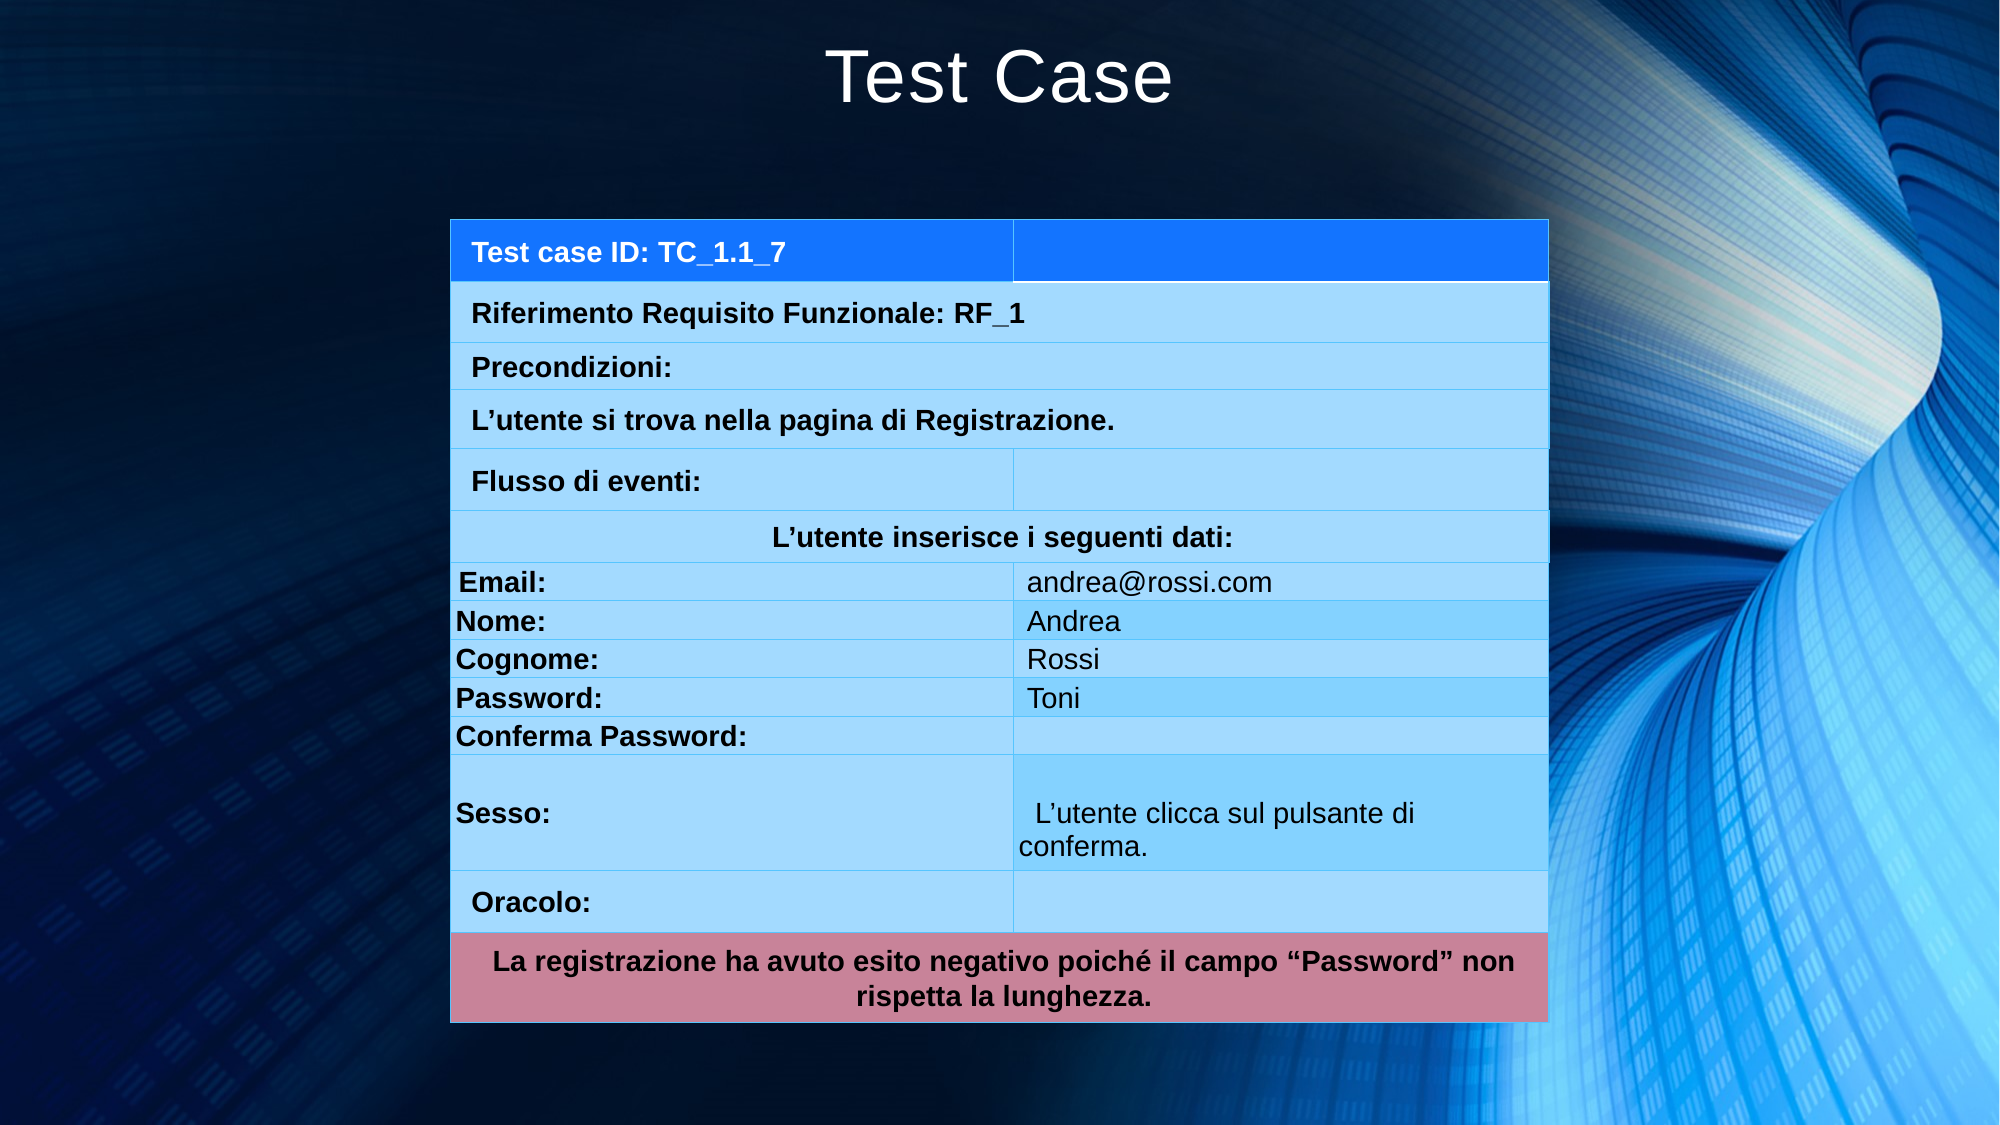

Test Case
| Test case ID: ​TC\_1.1\_7 |  |
| --- | --- |
| Riferimento Requisito Funzionale: ​RF\_1 |  |
| Precondizioni: |  |
| L’​utente ​si trova nella pagina di Registrazione. |  |
| Flusso di eventi: |  |
| L’​utente​ inserisce i seguenti dati: |  |
| Email: | andrea@rossi.com |
| Nome: | Andrea |
| Cognome: | Rossi |
| Password: | Toni |
| Conferma Password: |  |
| Sesso: | L’​utente​ clicca sul pulsante di conferma. |
| Oracolo: |  |
| La registrazione ha avuto esito negativo poiché il campo “Password” non rispetta la lunghezza. |  |